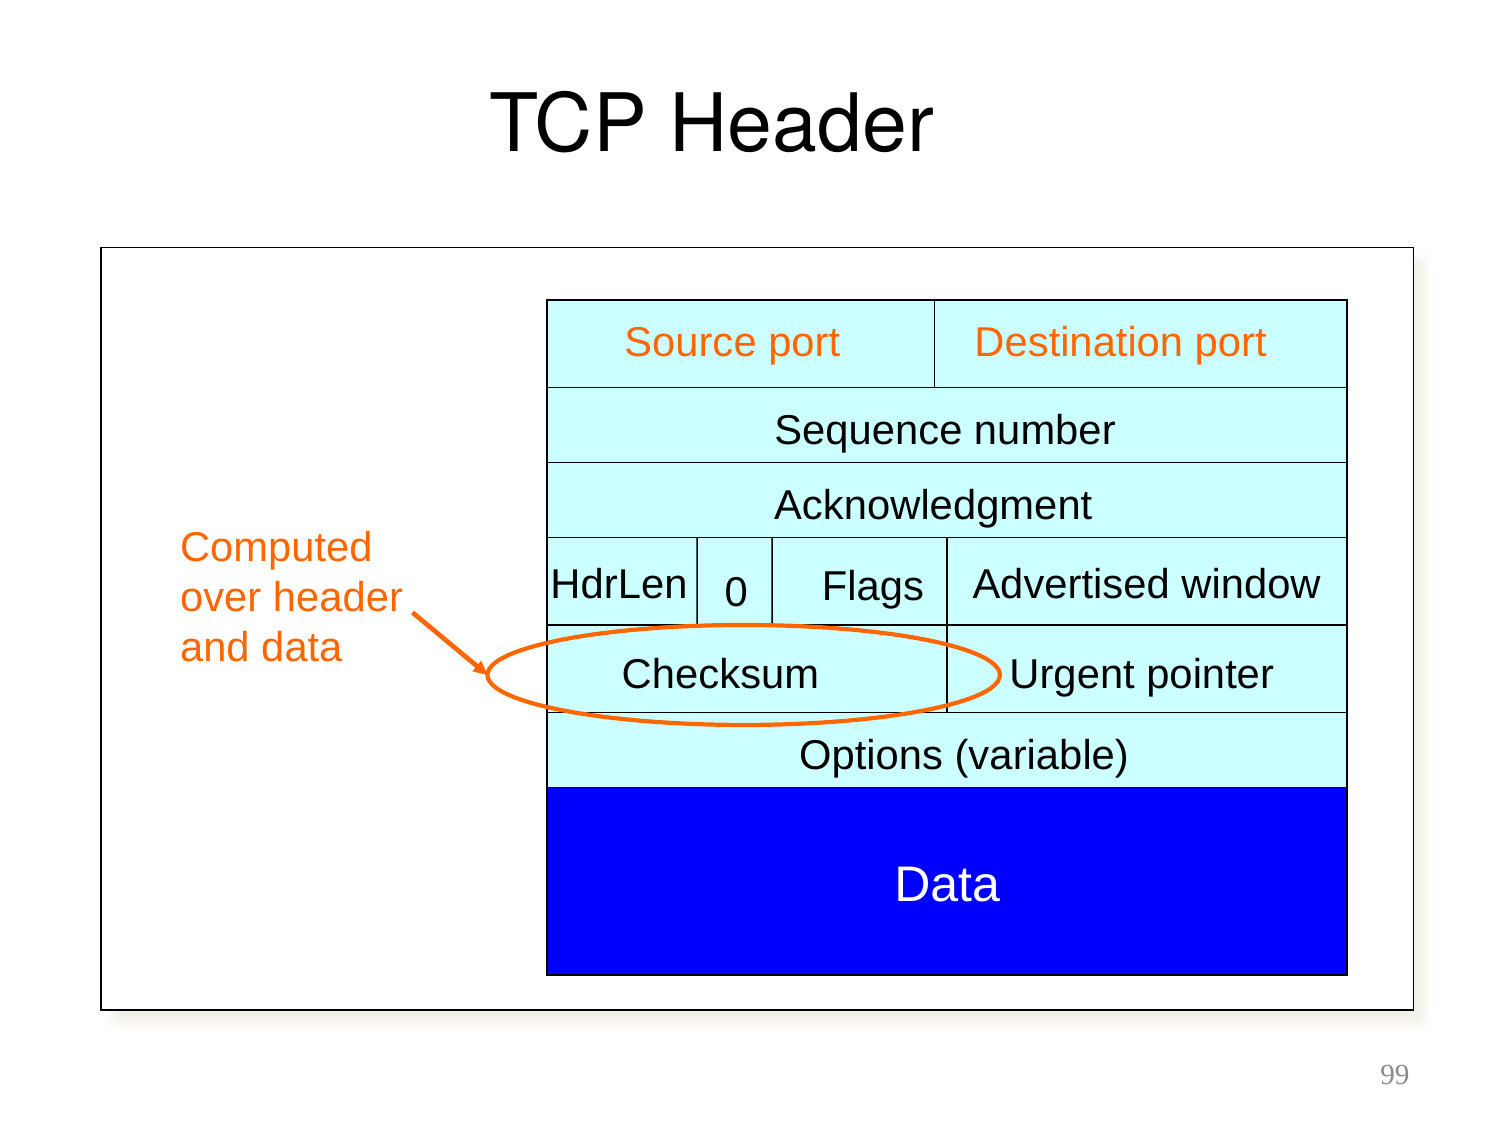

# TCP Header

Source port
Destination port

Sequence number

Acknowledgment
Computed
over header
and data

Advertised window
HdrLen
Flags
0

Checksum
Urgent pointer

Options (variable)
Data
99